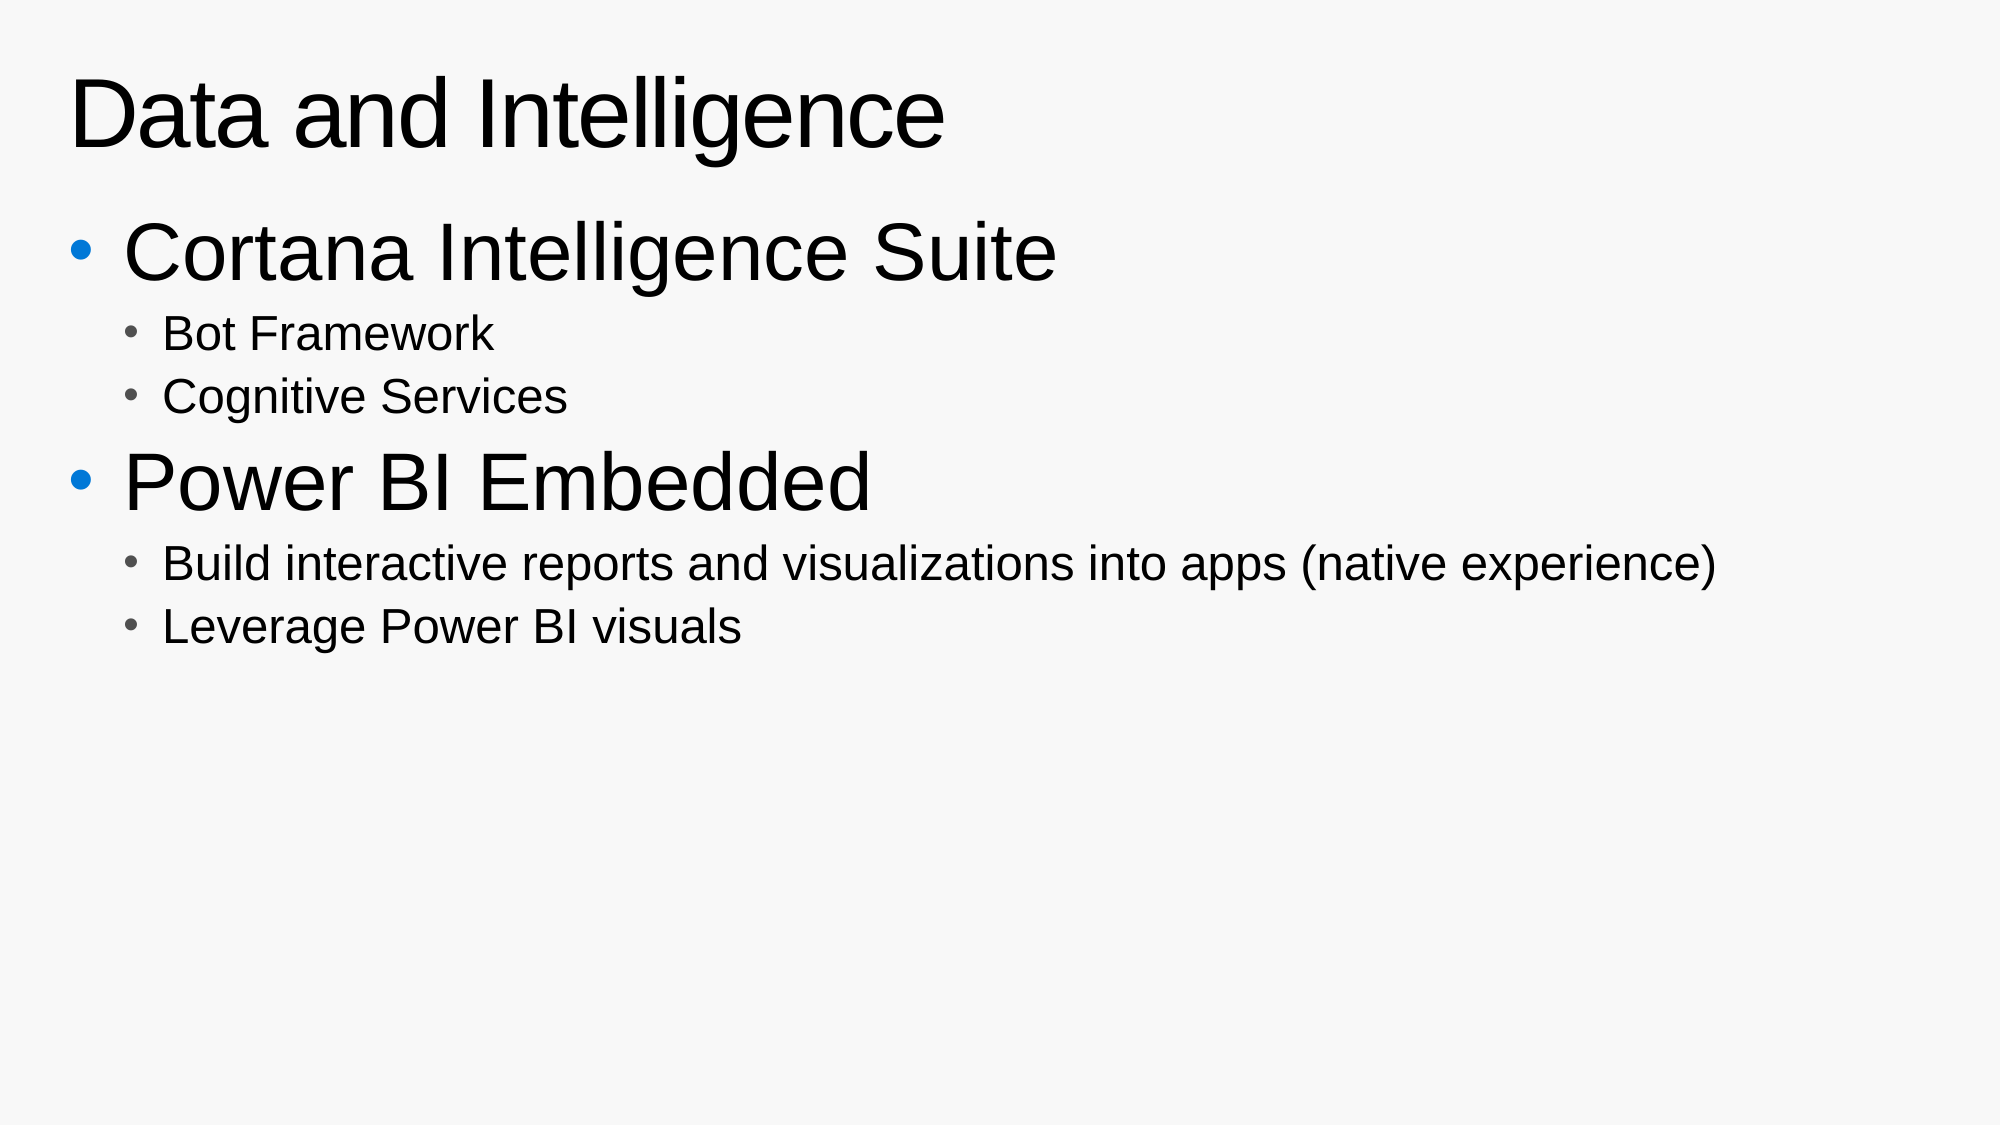

# Data and Intelligence
Cortana Intelligence Suite
Bot Framework
Cognitive Services
Power BI Embedded
Build interactive reports and visualizations into apps (native experience)
Leverage Power BI visuals